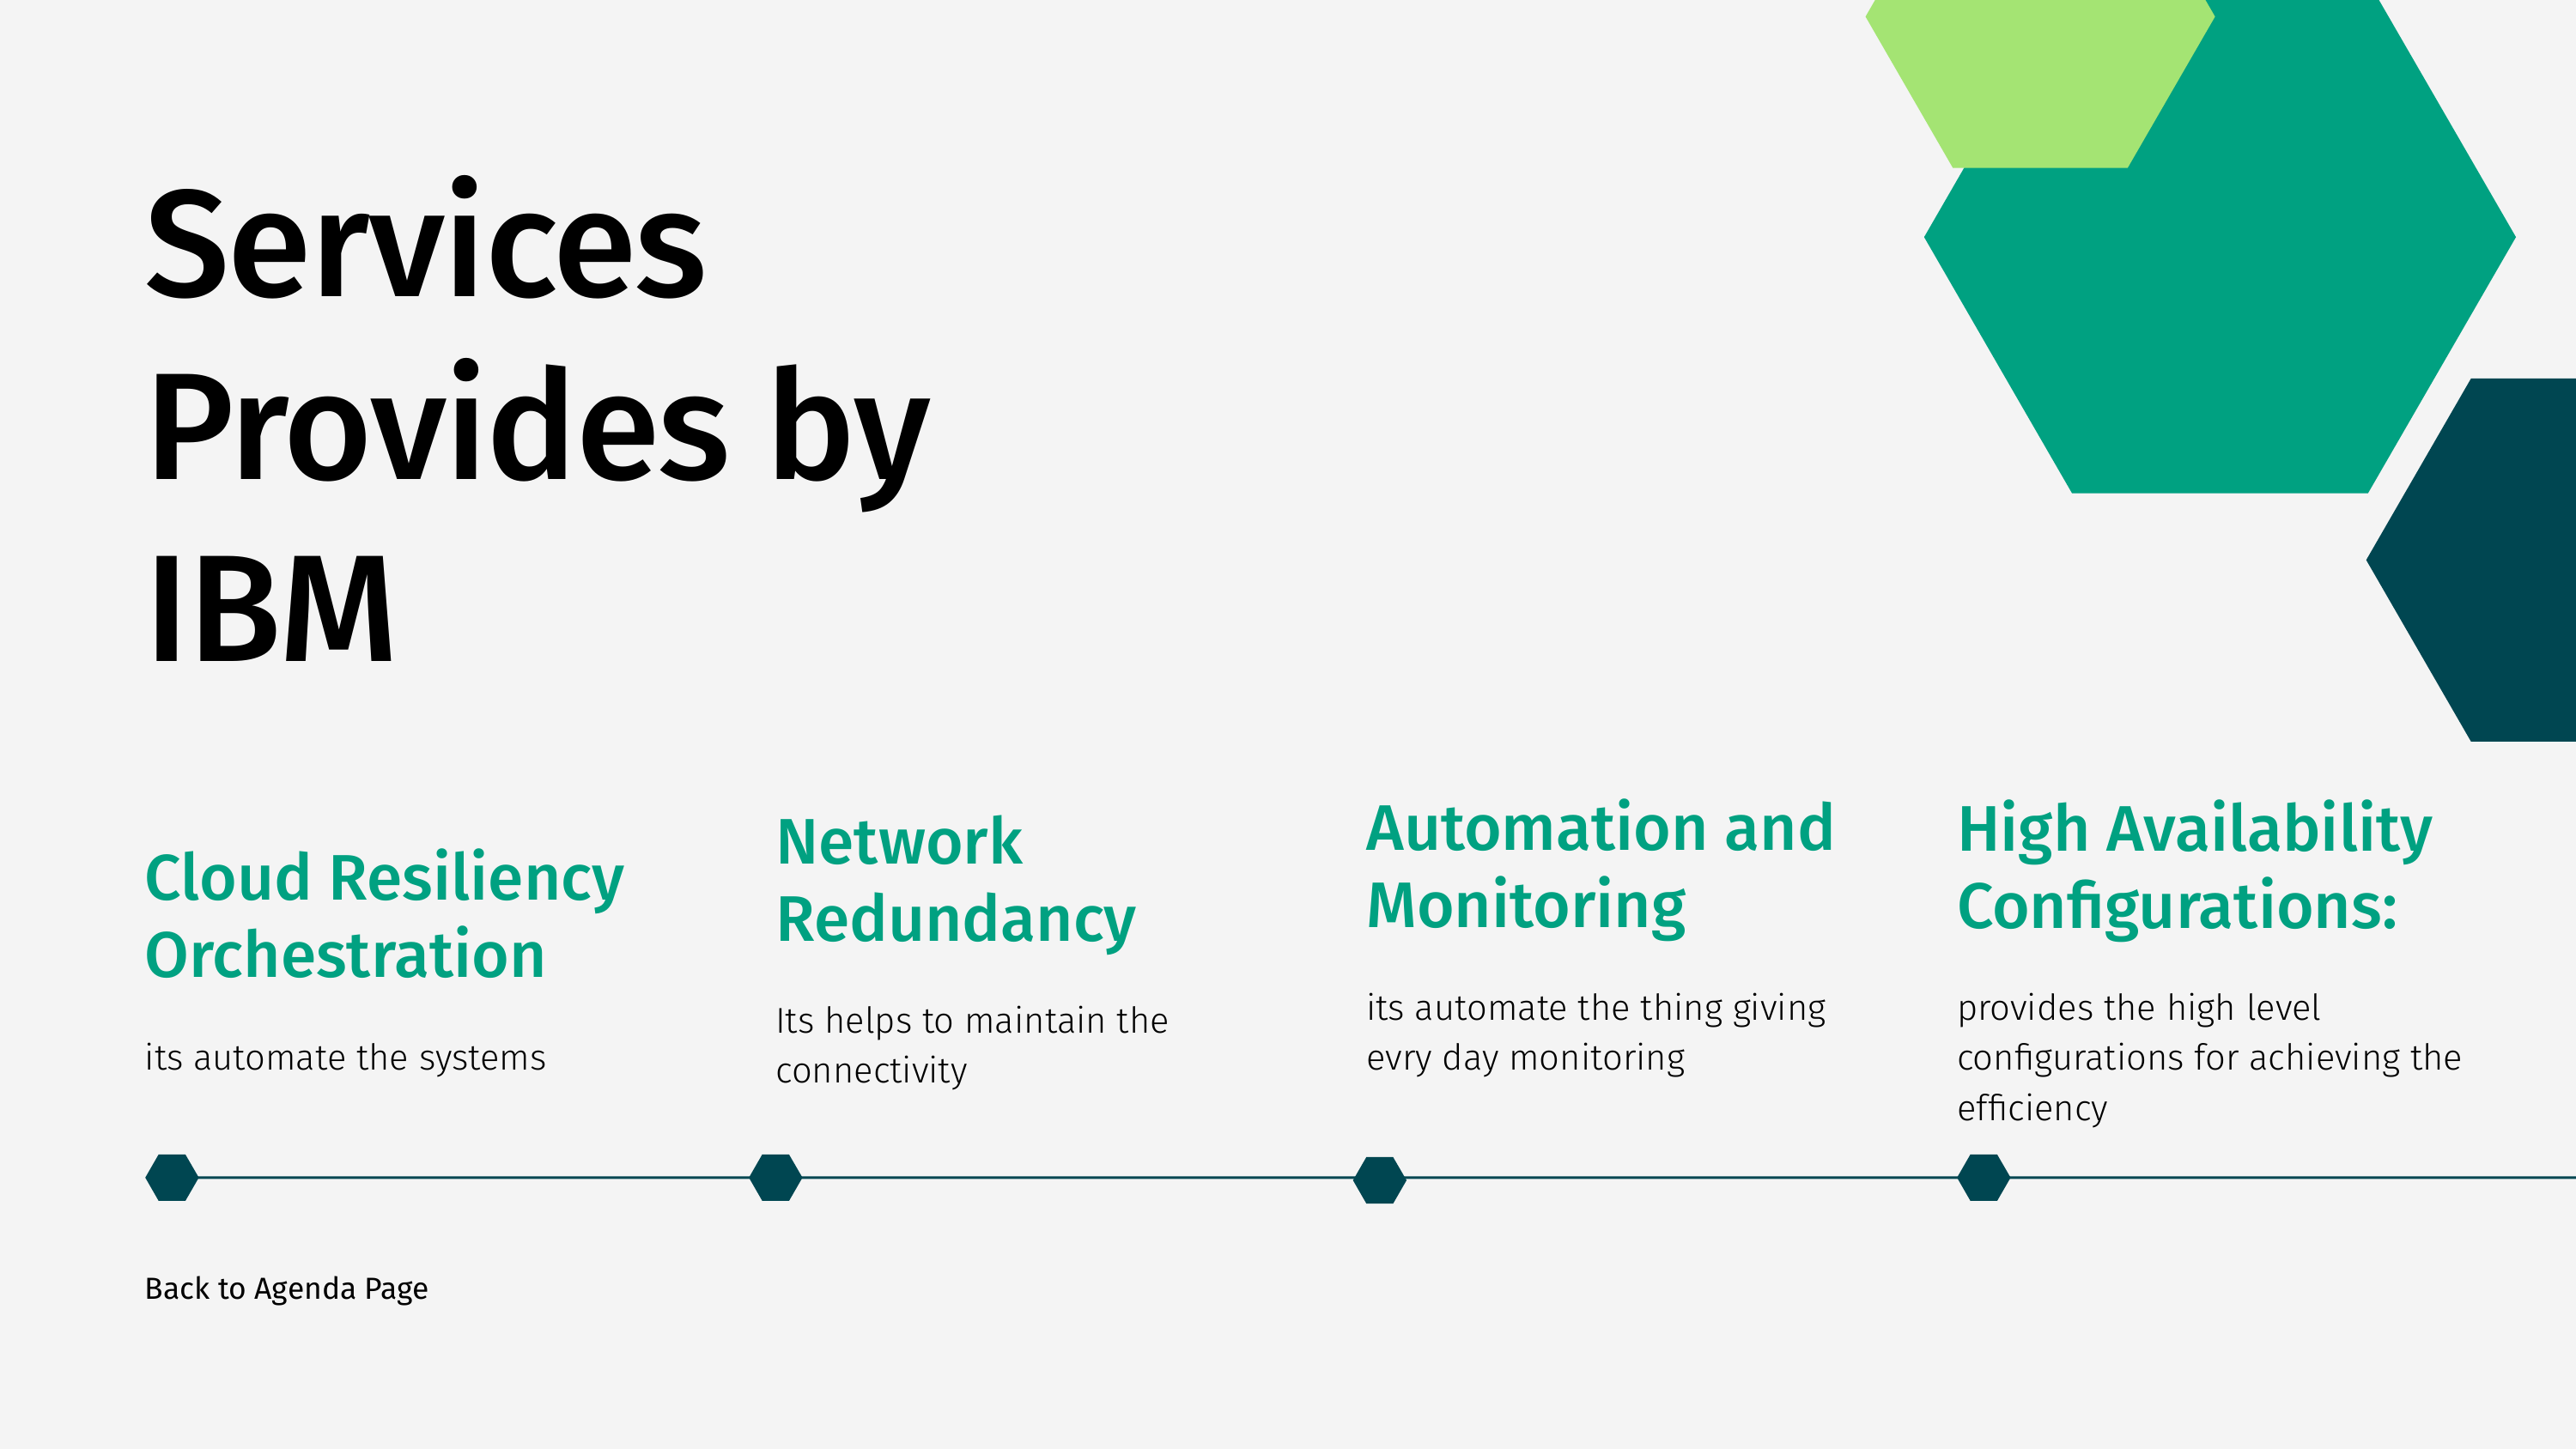

Services Provides by IBM

Automation and Monitoring
its automate the thing giving evry day monitoring
High Availability Configurations:
provides the high level configurations for achieving the efficiency
Network Redundancy
Its helps to maintain the connectivity
Cloud Resiliency Orchestration
its automate the systems

Back to Agenda Page